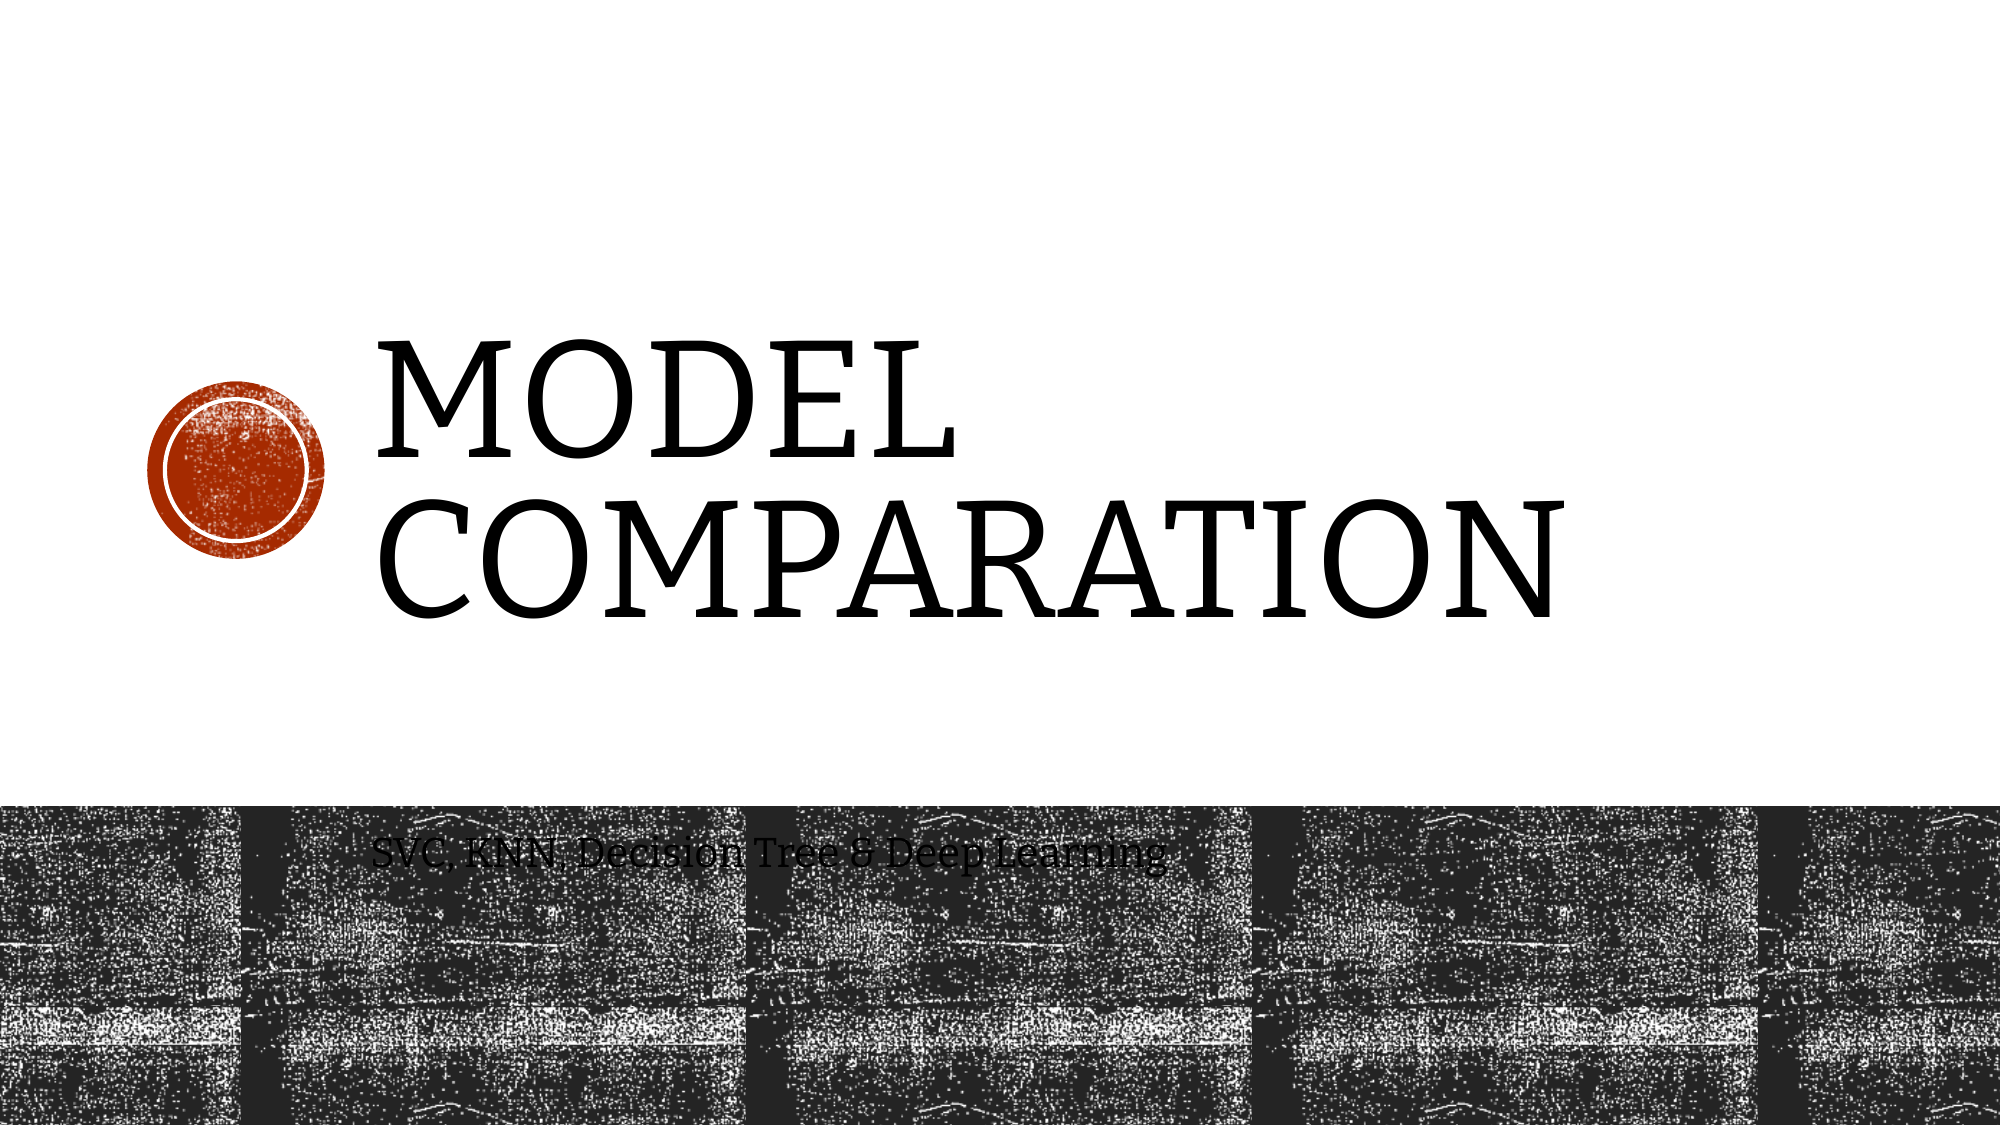

# Model comparation
SVC, KNN, Decision Tree & Deep Learning